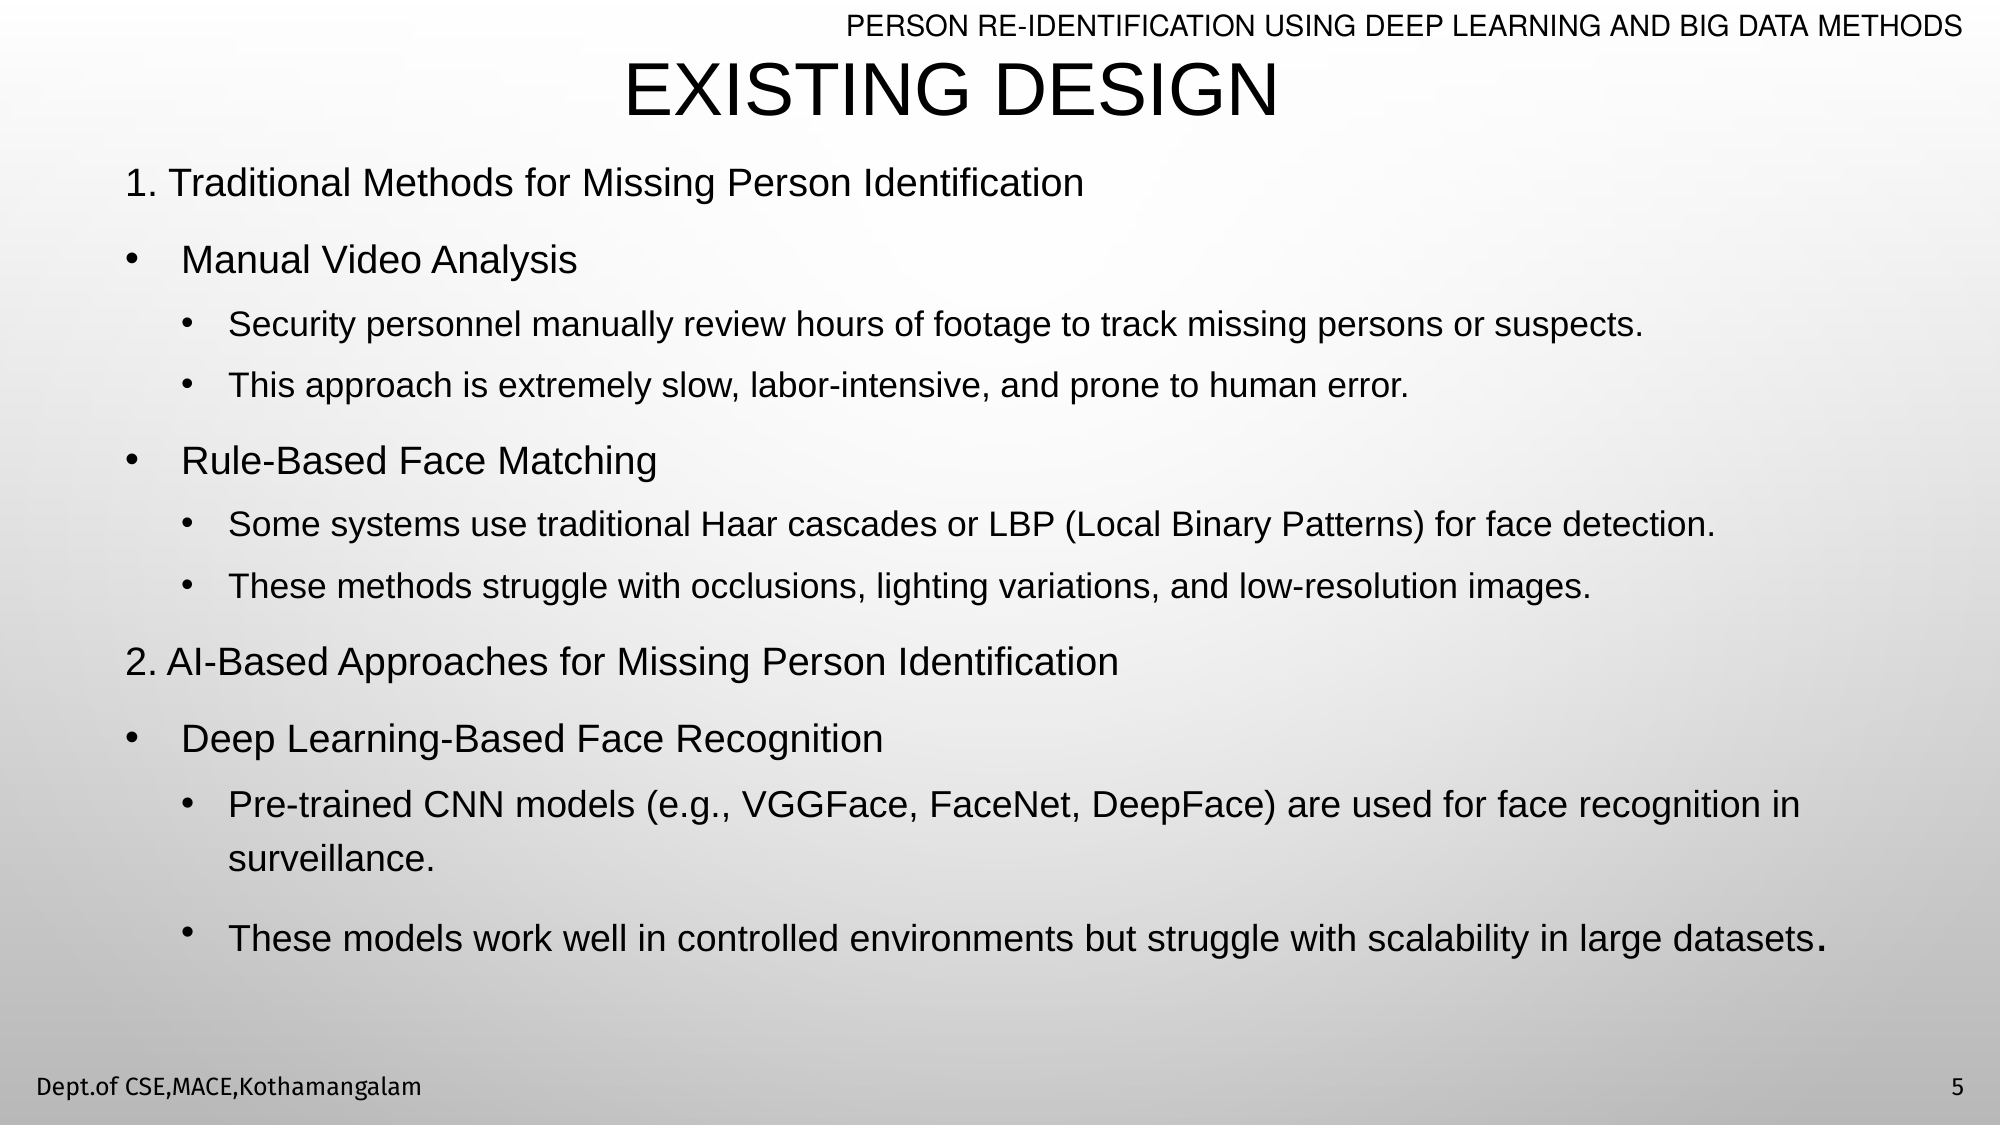

PERSON RE-IDENTIFICATION USING DEEP LEARNING AND BIG DATA METHODS

# EXISTING DESIGN
1. Traditional Methods for Missing Person Identification
Manual Video Analysis
Security personnel manually review hours of footage to track missing persons or suspects.
This approach is extremely slow, labor-intensive, and prone to human error.
Rule-Based Face Matching
Some systems use traditional Haar cascades or LBP (Local Binary Patterns) for face detection.
These methods struggle with occlusions, lighting variations, and low-resolution images.
2. AI-Based Approaches for Missing Person Identification
Deep Learning-Based Face Recognition
Pre-trained CNN models (e.g., VGGFace, FaceNet, DeepFace) are used for face recognition in surveillance.
These models work well in controlled environments but struggle with scalability in large datasets.

Dept.of CSE,MACE,Kothamangalam
5